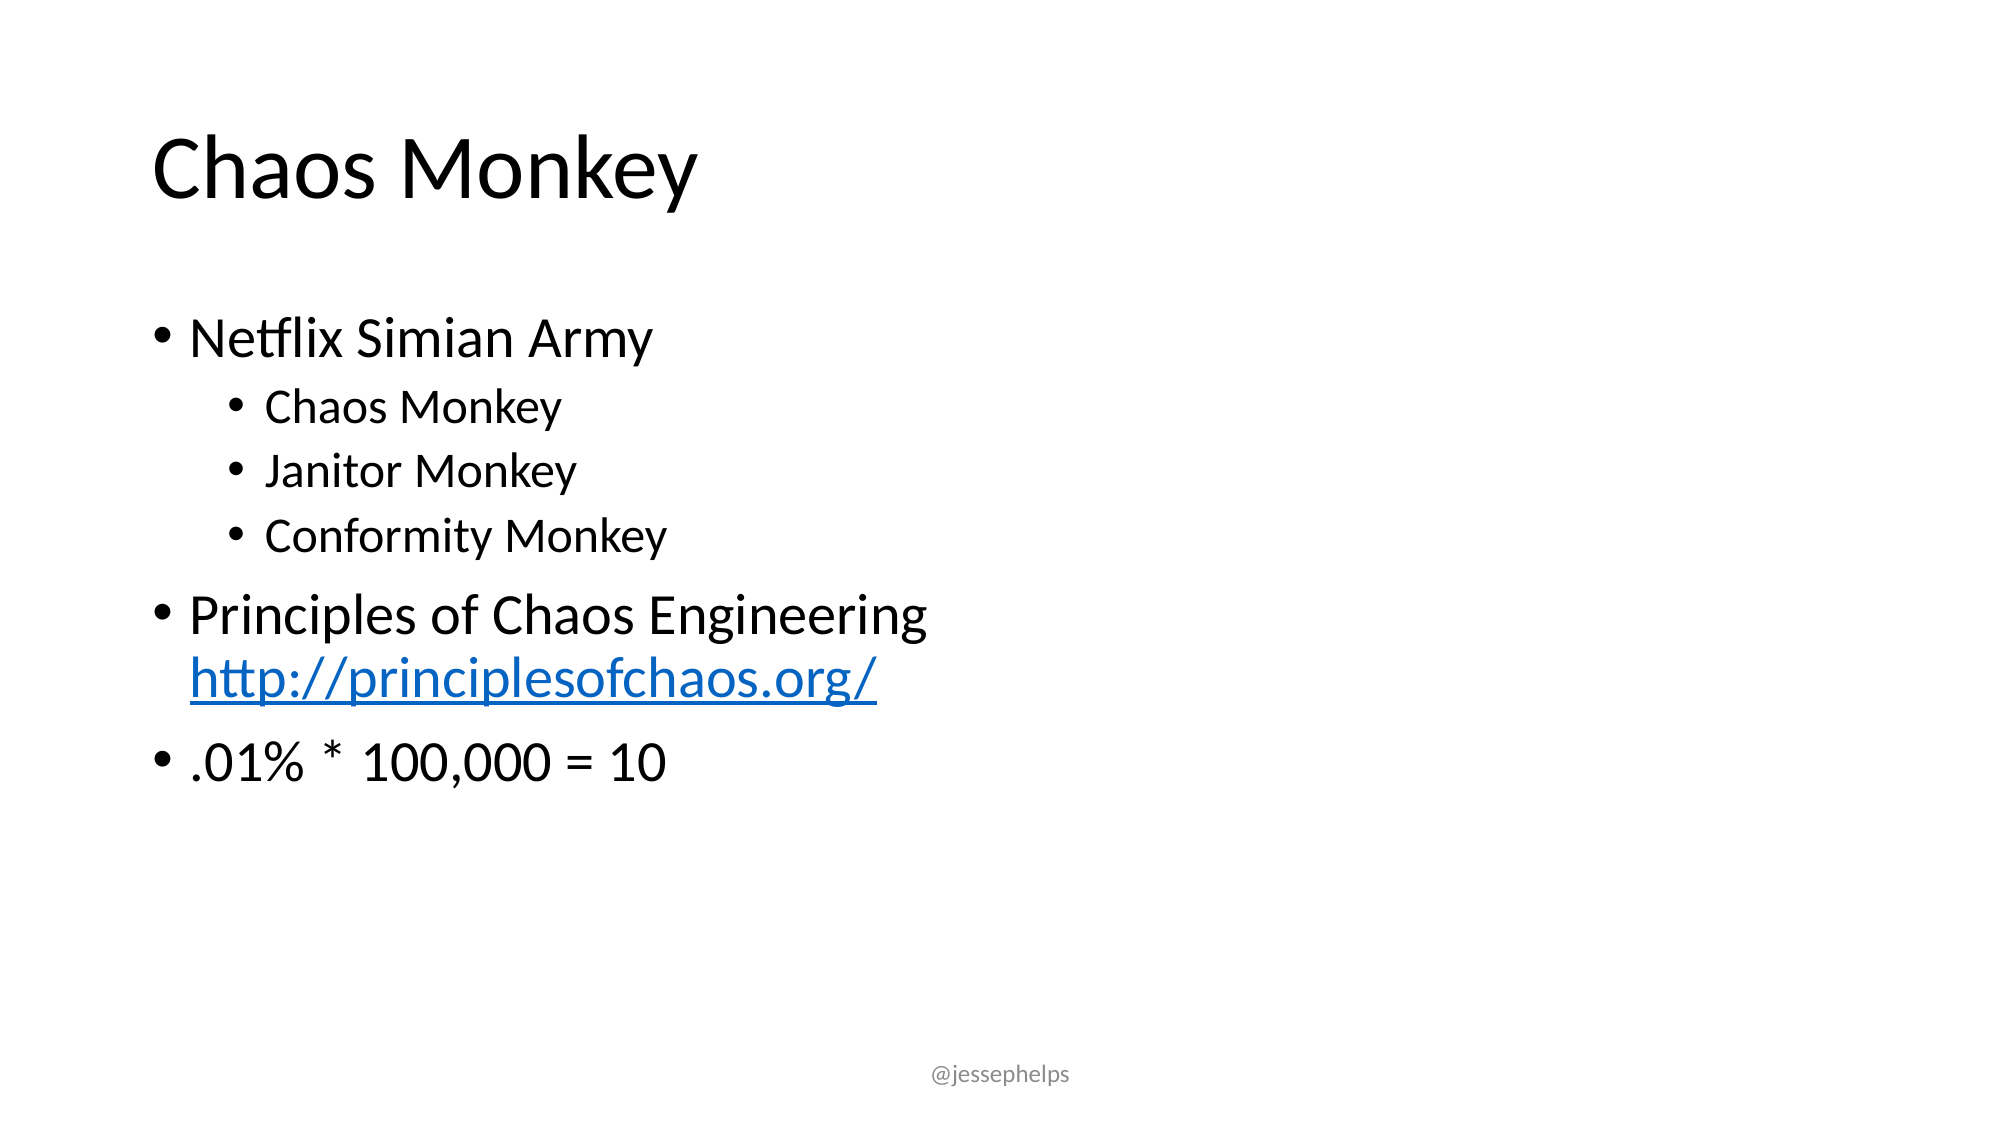

# Chaos Monkey
Netflix Simian Army
Chaos Monkey
Janitor Monkey
Conformity Monkey
Principles of Chaos Engineering
http://principlesofchaos.org/
.01% * 100,000 = 10
@jessephelps